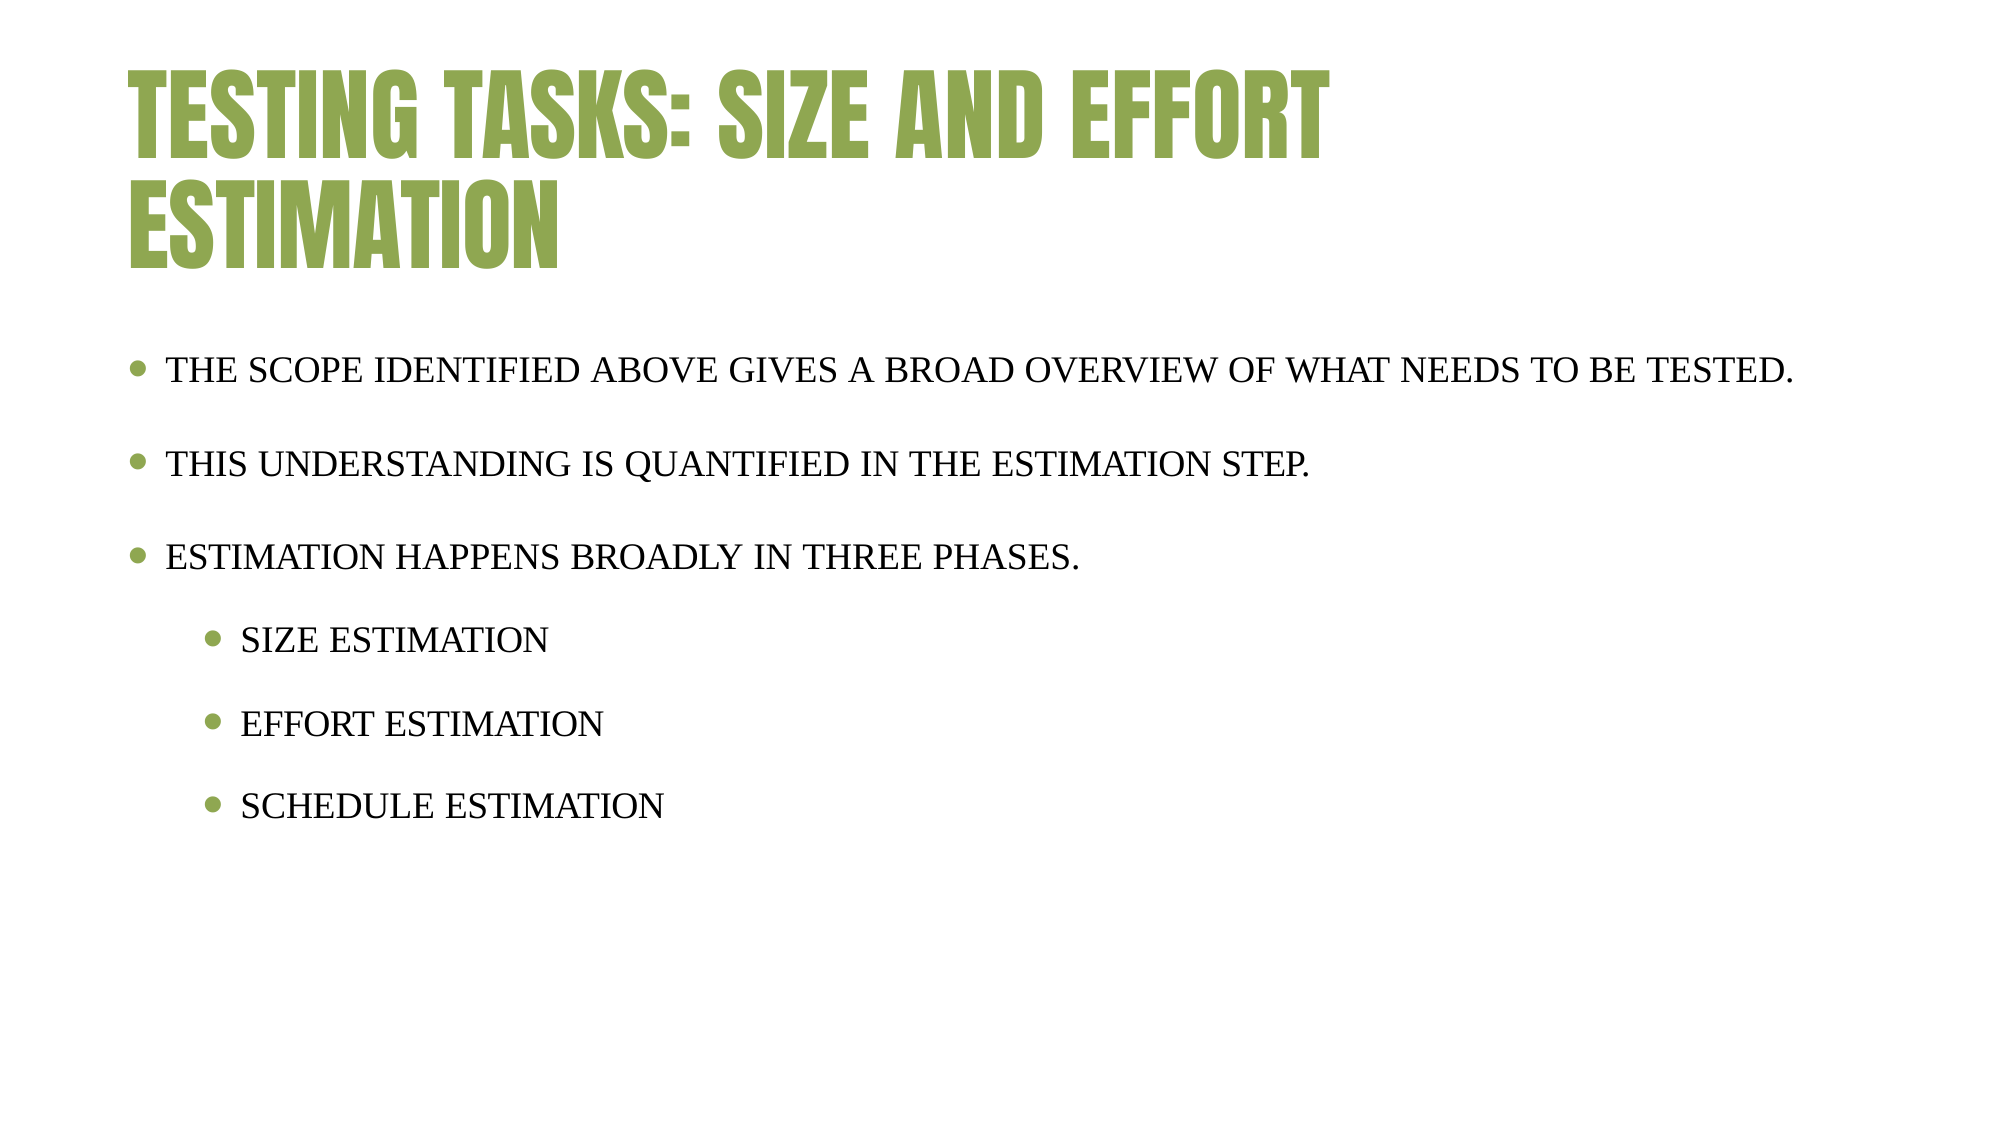

# TESTING TASKS: SIZE AND EFFORT  ESTIMATION
THE SCOPE IDENTIFIED ABOVE GIVES A BROAD OVERVIEW OF WHAT NEEDS TO BE TESTED.
THIS UNDERSTANDING IS QUANTIFIED IN THE ESTIMATION STEP.
ESTIMATION HAPPENS BROADLY IN THREE PHASES.
SIZE ESTIMATION
EFFORT ESTIMATION
SCHEDULE ESTIMATION
TEST PLANNING, MANAGEMENT, EXECUTION, AND REPORTING
PSG COLLEGE OF TECHNOLOGY